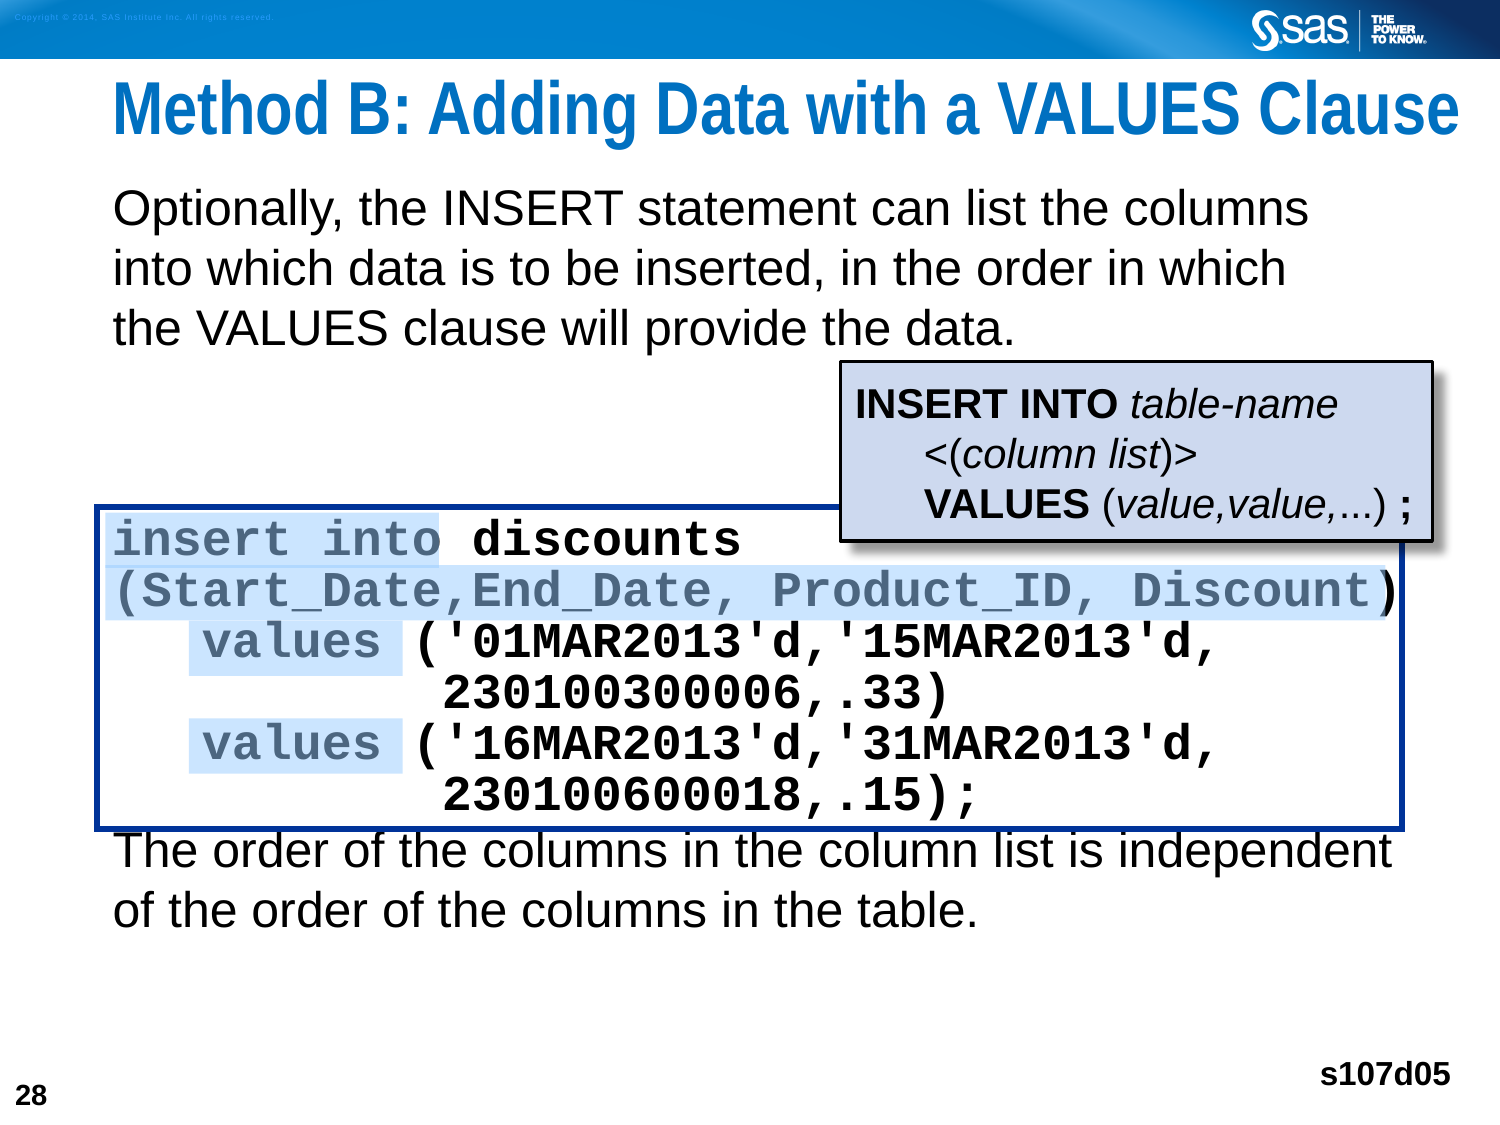

# Method B: Adding Data with a VALUES Clause
Optionally, the INSERT statement can list the columns into which data is to be inserted, in the order in which
the VALUES clause will provide the data.

The order of the columns in the column list is independent of the order of the columns in the table.
INSERT INTO table-name
      <(column list)>
      VALUES (value,value,...) ;
insert into discounts
(Start_Date,End_Date, Product_ID, Discount)
   values ('01MAR2013'd,'15MAR2013'd,
           230100300006,.33)
   values ('16MAR2013'd,'31MAR2013'd,
           230100600018,.15);

s107d05